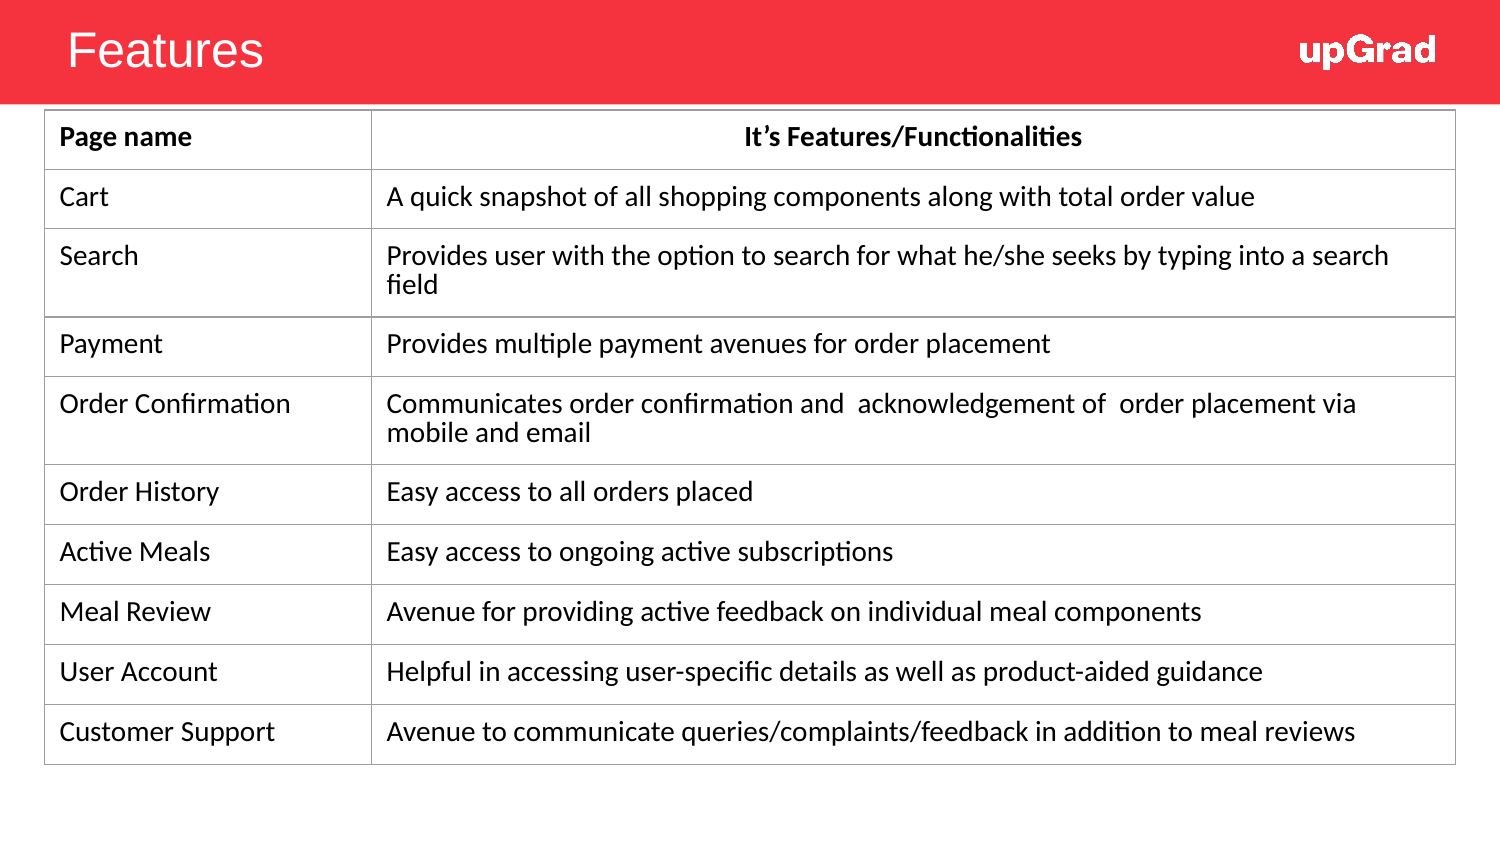

# Features
| Page name | It’s Features/Functionalities |
| --- | --- |
| Cart | A quick snapshot of all shopping components along with total order value |
| Search | Provides user with the option to search for what he/she seeks by typing into a search field |
| Payment | Provides multiple payment avenues for order placement |
| Order Confirmation | Communicates order confirmation and acknowledgement of order placement via mobile and email |
| Order History | Easy access to all orders placed |
| Active Meals | Easy access to ongoing active subscriptions |
| Meal Review | Avenue for providing active feedback on individual meal components |
| User Account | Helpful in accessing user-specific details as well as product-aided guidance |
| Customer Support | Avenue to communicate queries/complaints/feedback in addition to meal reviews |